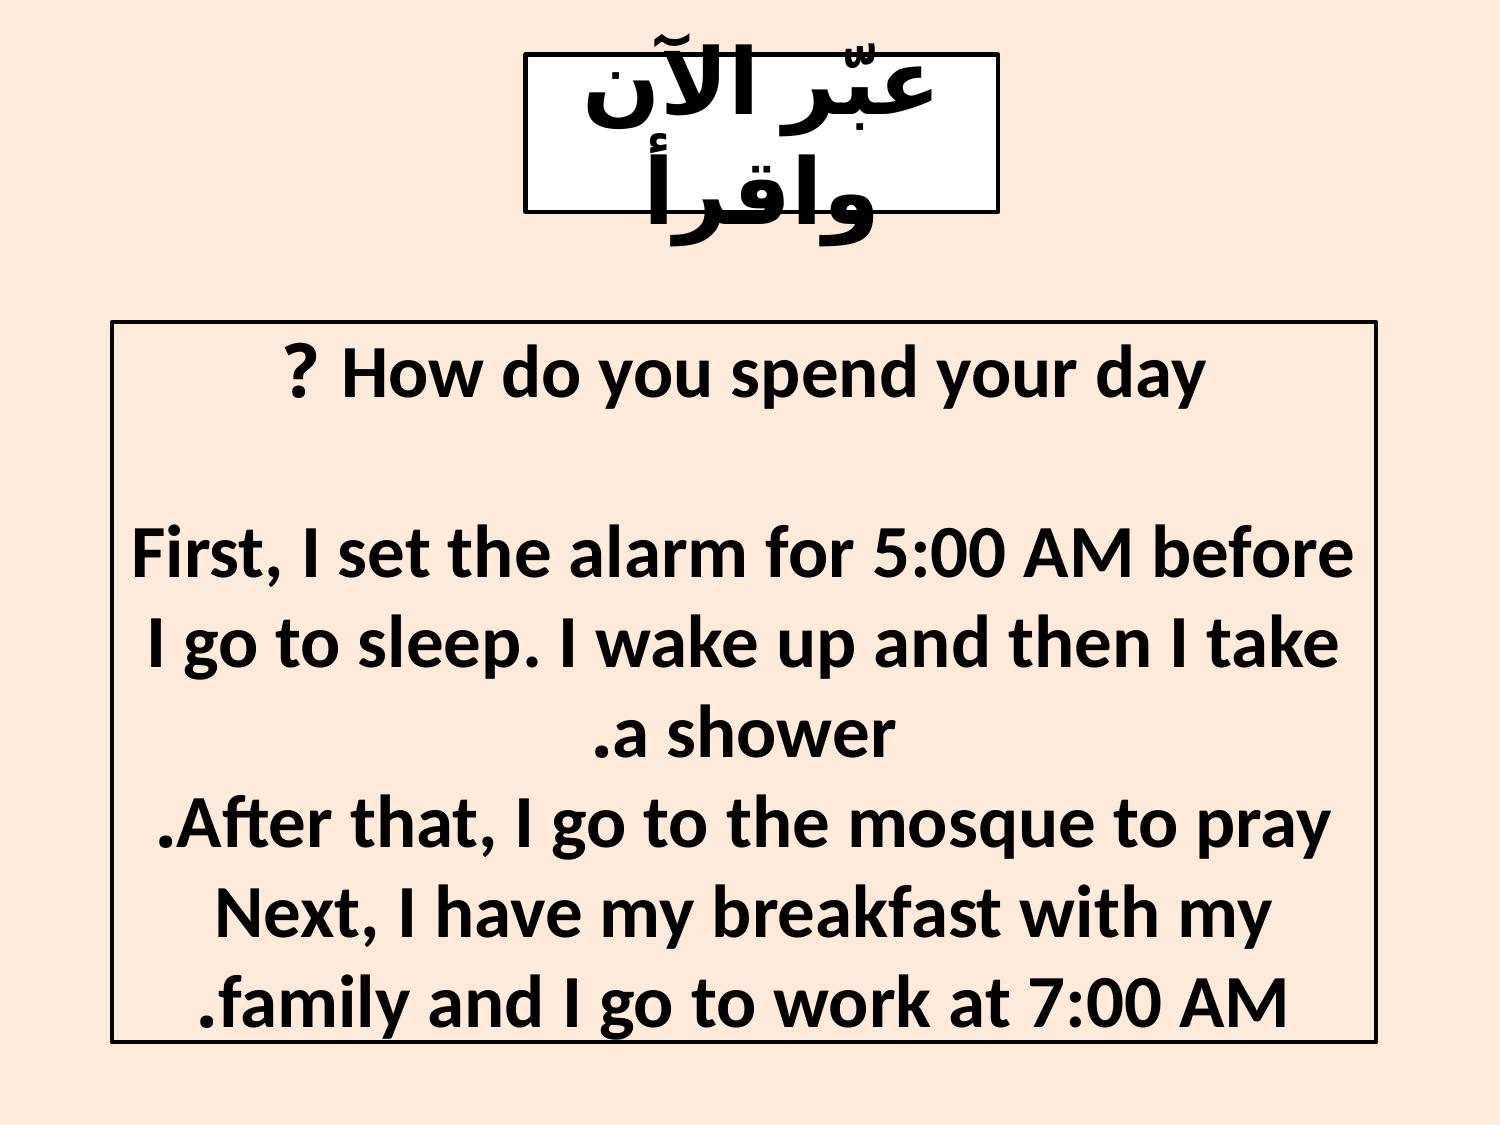

#
عبّر الآن واقرأ
How do you spend your day ?
First, I set the alarm for 5:00 AM before I go to sleep. I wake up and then I take a shower.
After that, I go to the mosque to pray.
Next, I have my breakfast with my family and I go to work at 7:00 AM.